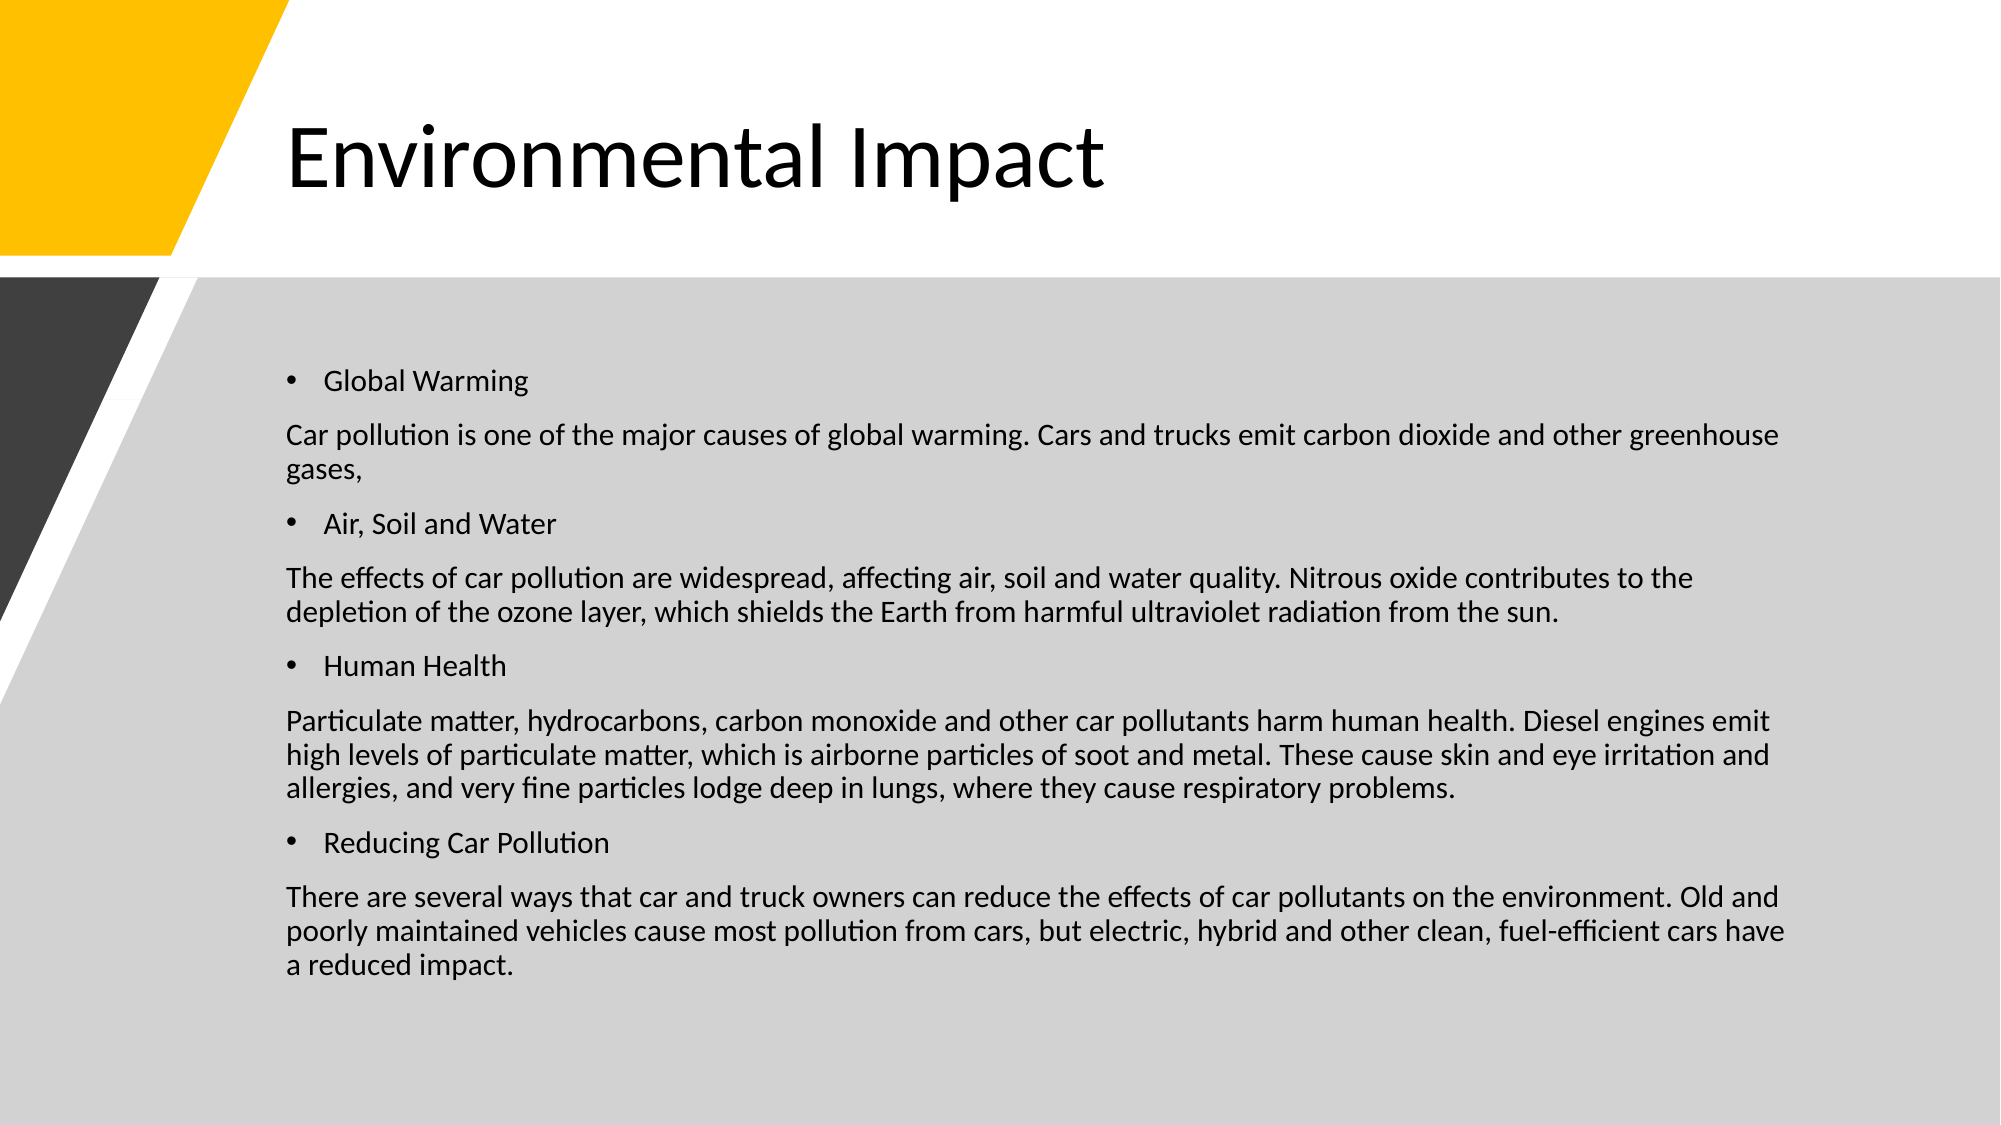

# Environmental Impact

Global Warming
Car pollution is one of the major causes of global warming. Cars and trucks emit carbon dioxide and other greenhouse gases,
Air, Soil and Water
The effects of car pollution are widespread, affecting air, soil and water quality. Nitrous oxide contributes to the depletion of the ozone layer, which shields the Earth from harmful ultraviolet radiation from the sun.
Human Health
Particulate matter, hydrocarbons, carbon monoxide and other car pollutants harm human health. Diesel engines emit high levels of particulate matter, which is airborne particles of soot and metal. These cause skin and eye irritation and allergies, and very fine particles lodge deep in lungs, where they cause respiratory problems.
Reducing Car Pollution
There are several ways that car and truck owners can reduce the effects of car pollutants on the environment. Old and poorly maintained vehicles cause most pollution from cars, but electric, hybrid and other clean, fuel-efficient cars have a reduced impact.